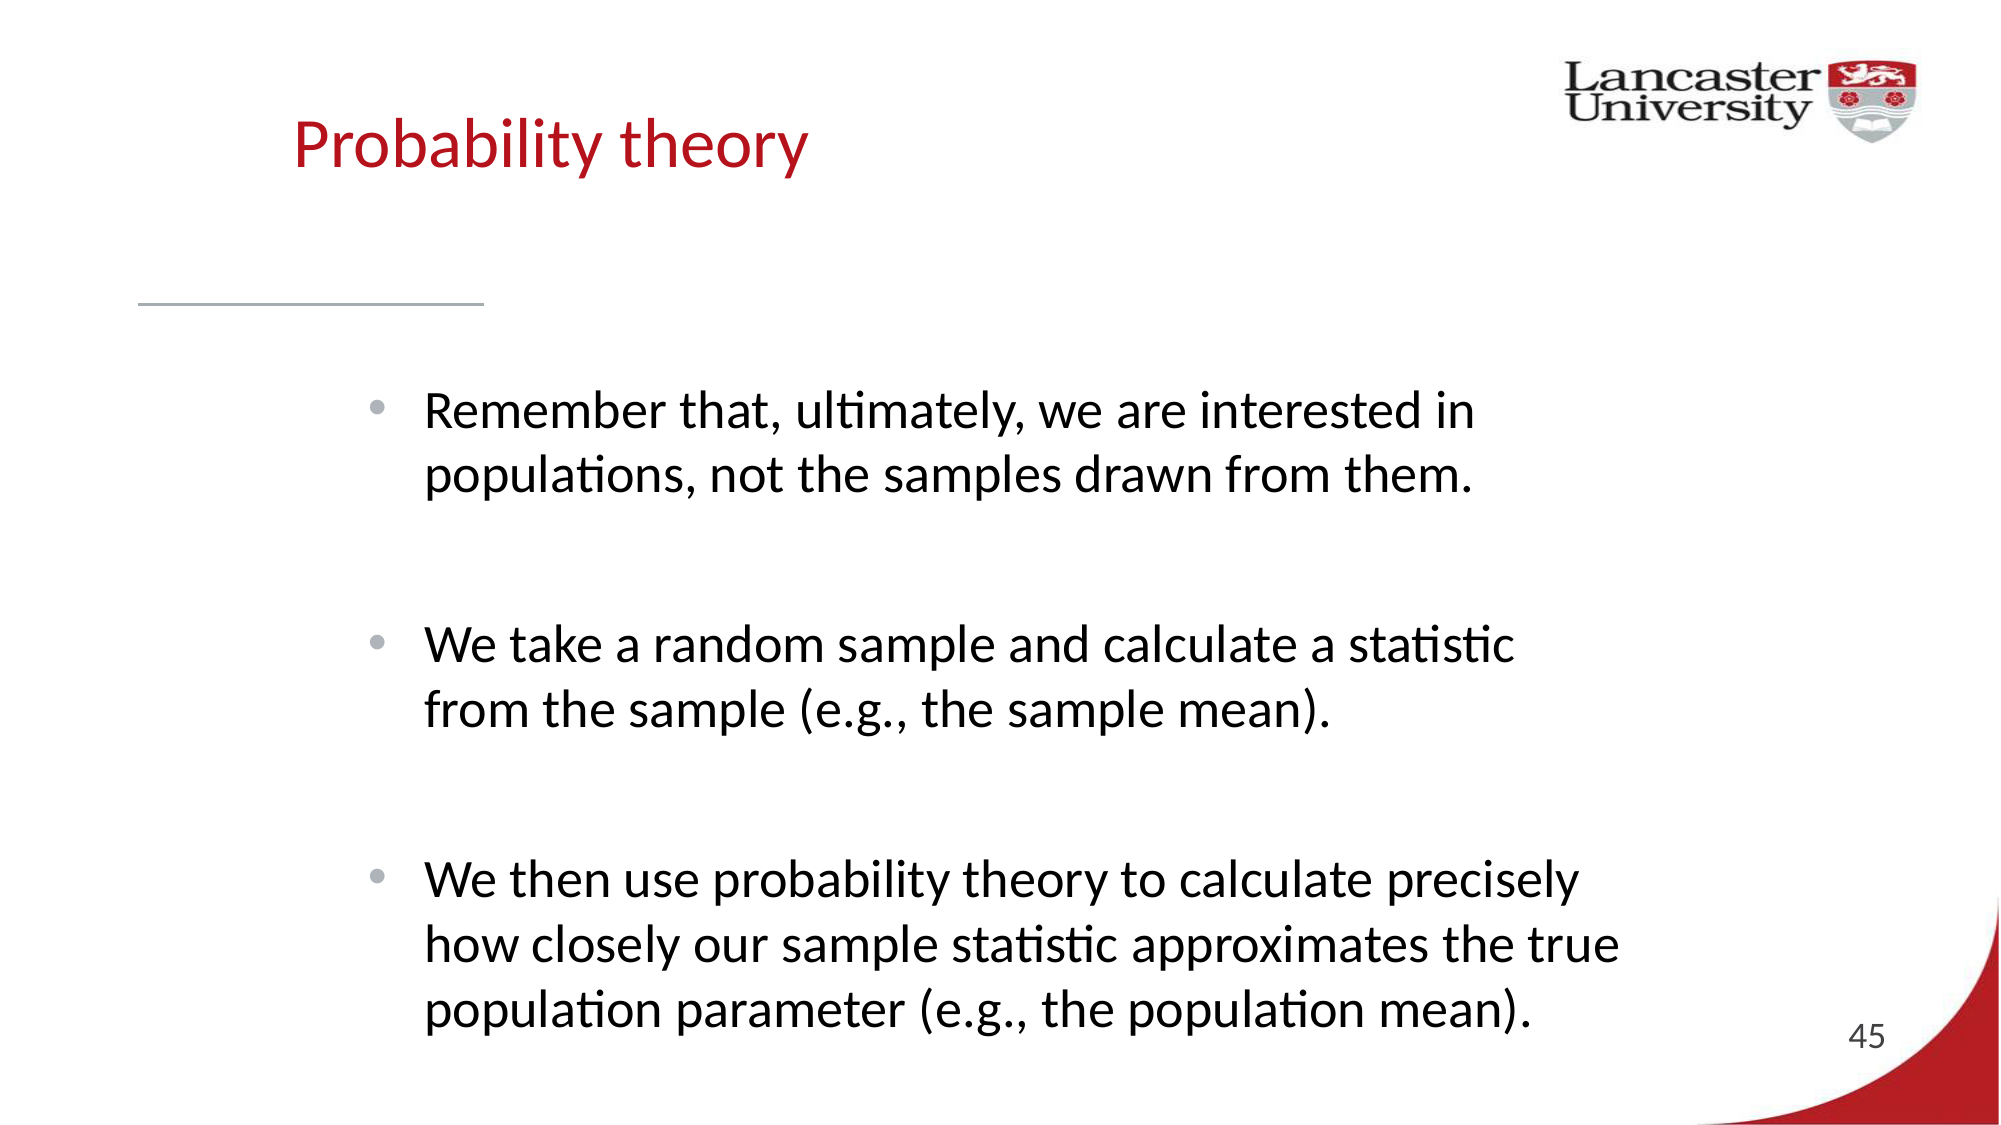

# Probability theory
Remember that, ultimately, we are interested in populations, not the samples drawn from them.

We take a random sample and calculate a statistic from the sample (e.g., the sample mean).

We then use probability theory to calculate precisely how closely our sample statistic approximates the true population parameter (e.g., the population mean).

45